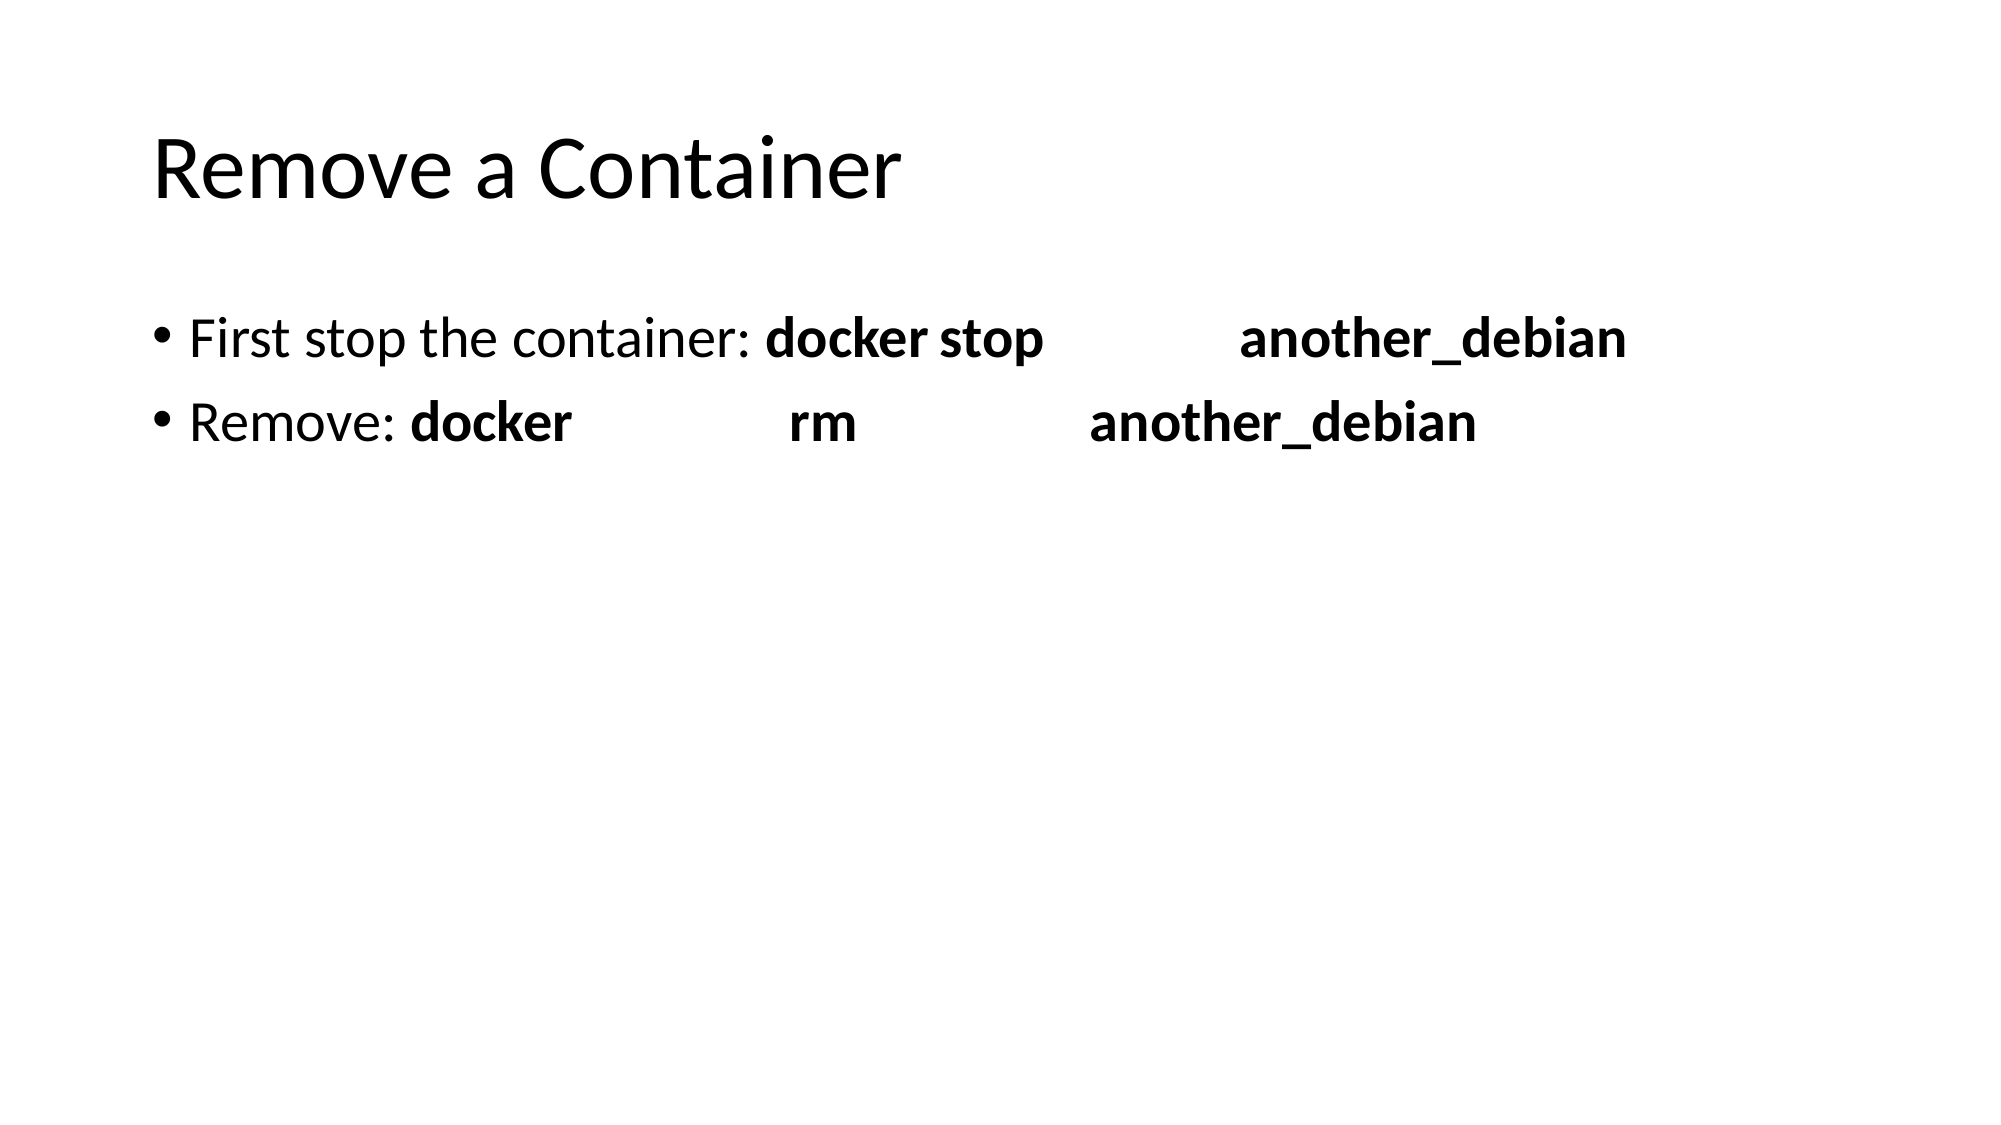

# Remove a Container
First stop the container: docker	stop		another_debian
Remove: docker		rm		another_debian